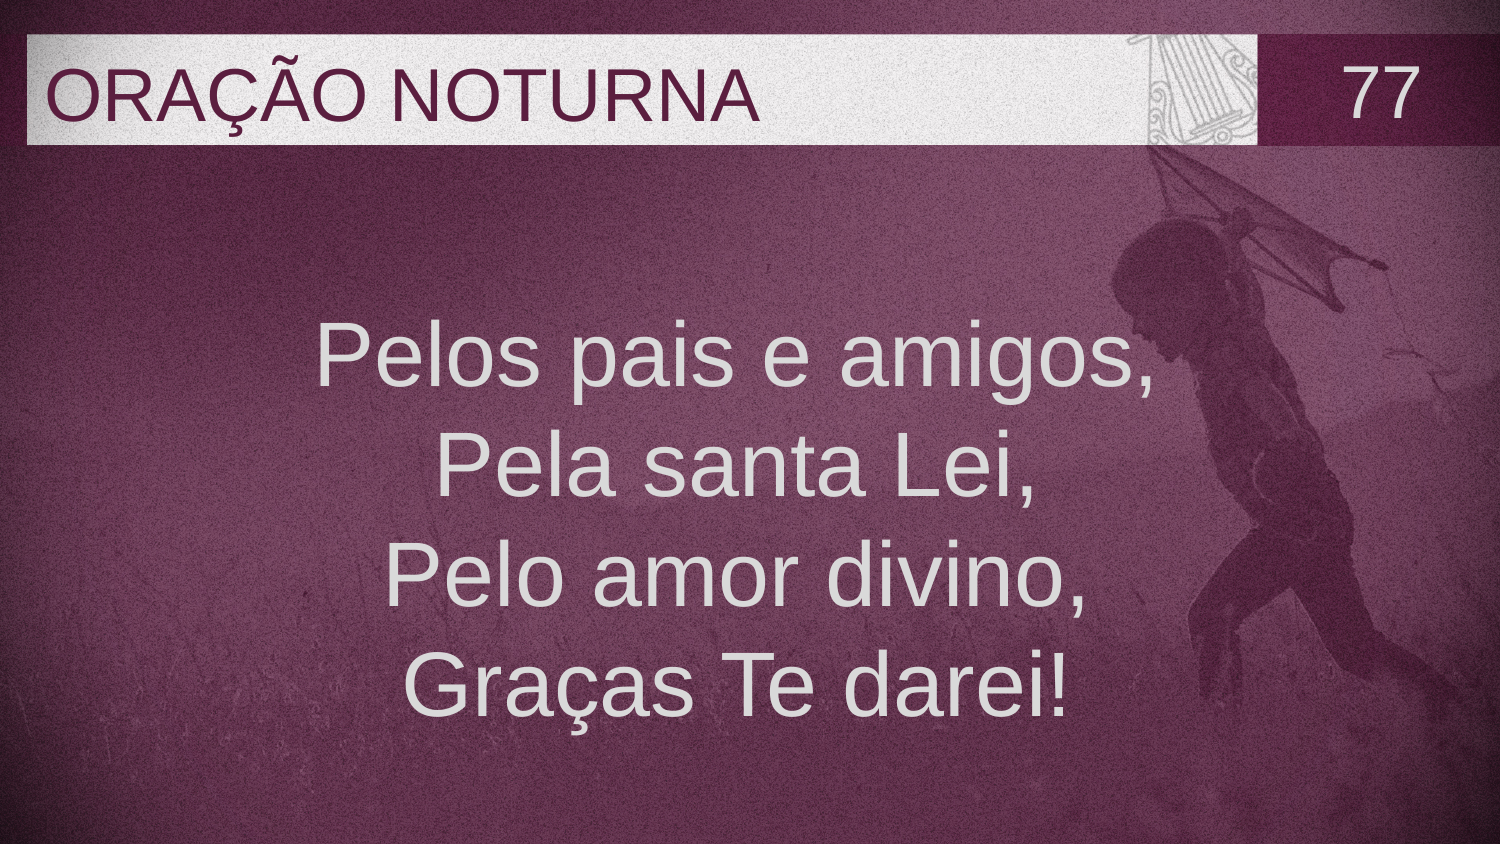

# ORAÇÃO NOTURNA
77
Pelos pais e amigos,
Pela santa Lei,
Pelo amor divino,
Graças Te darei!